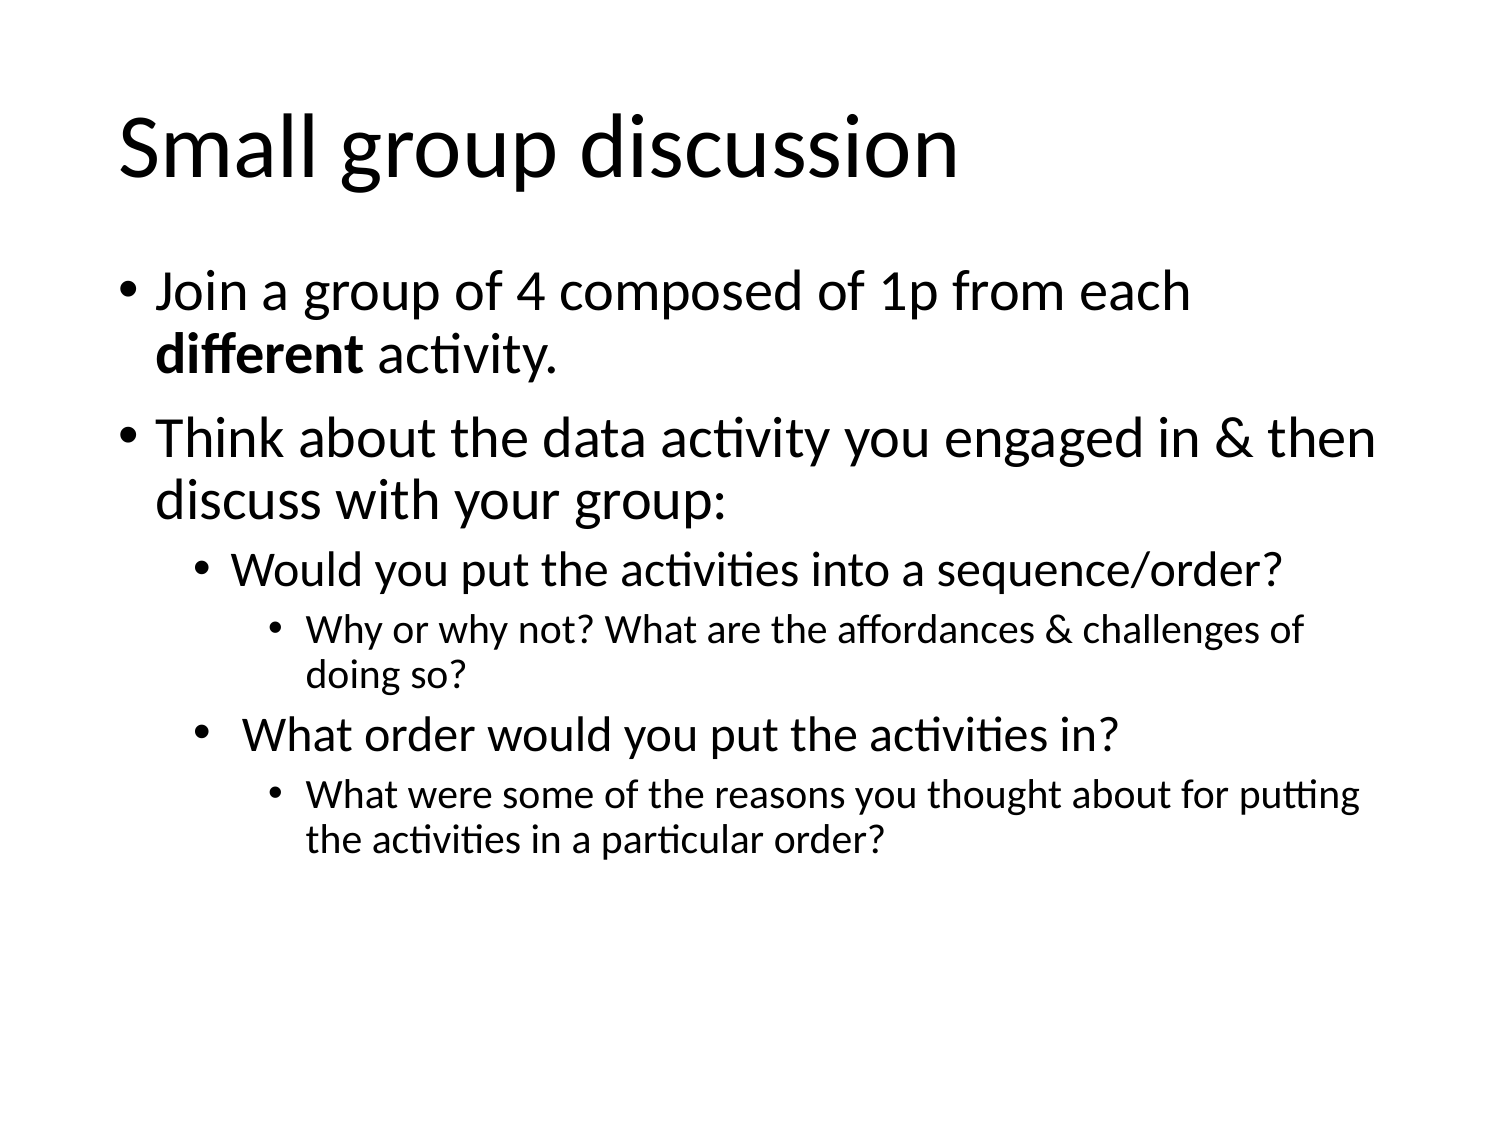

# Small group discussion
Join a group of 4 composed of 1p from each different activity.
Think about the data activity you engaged in & then discuss with your group:
Would you put the activities into a sequence/order?
Why or why not? What are the affordances & challenges of doing so?
 What order would you put the activities in?
What were some of the reasons you thought about for putting the activities in a particular order?